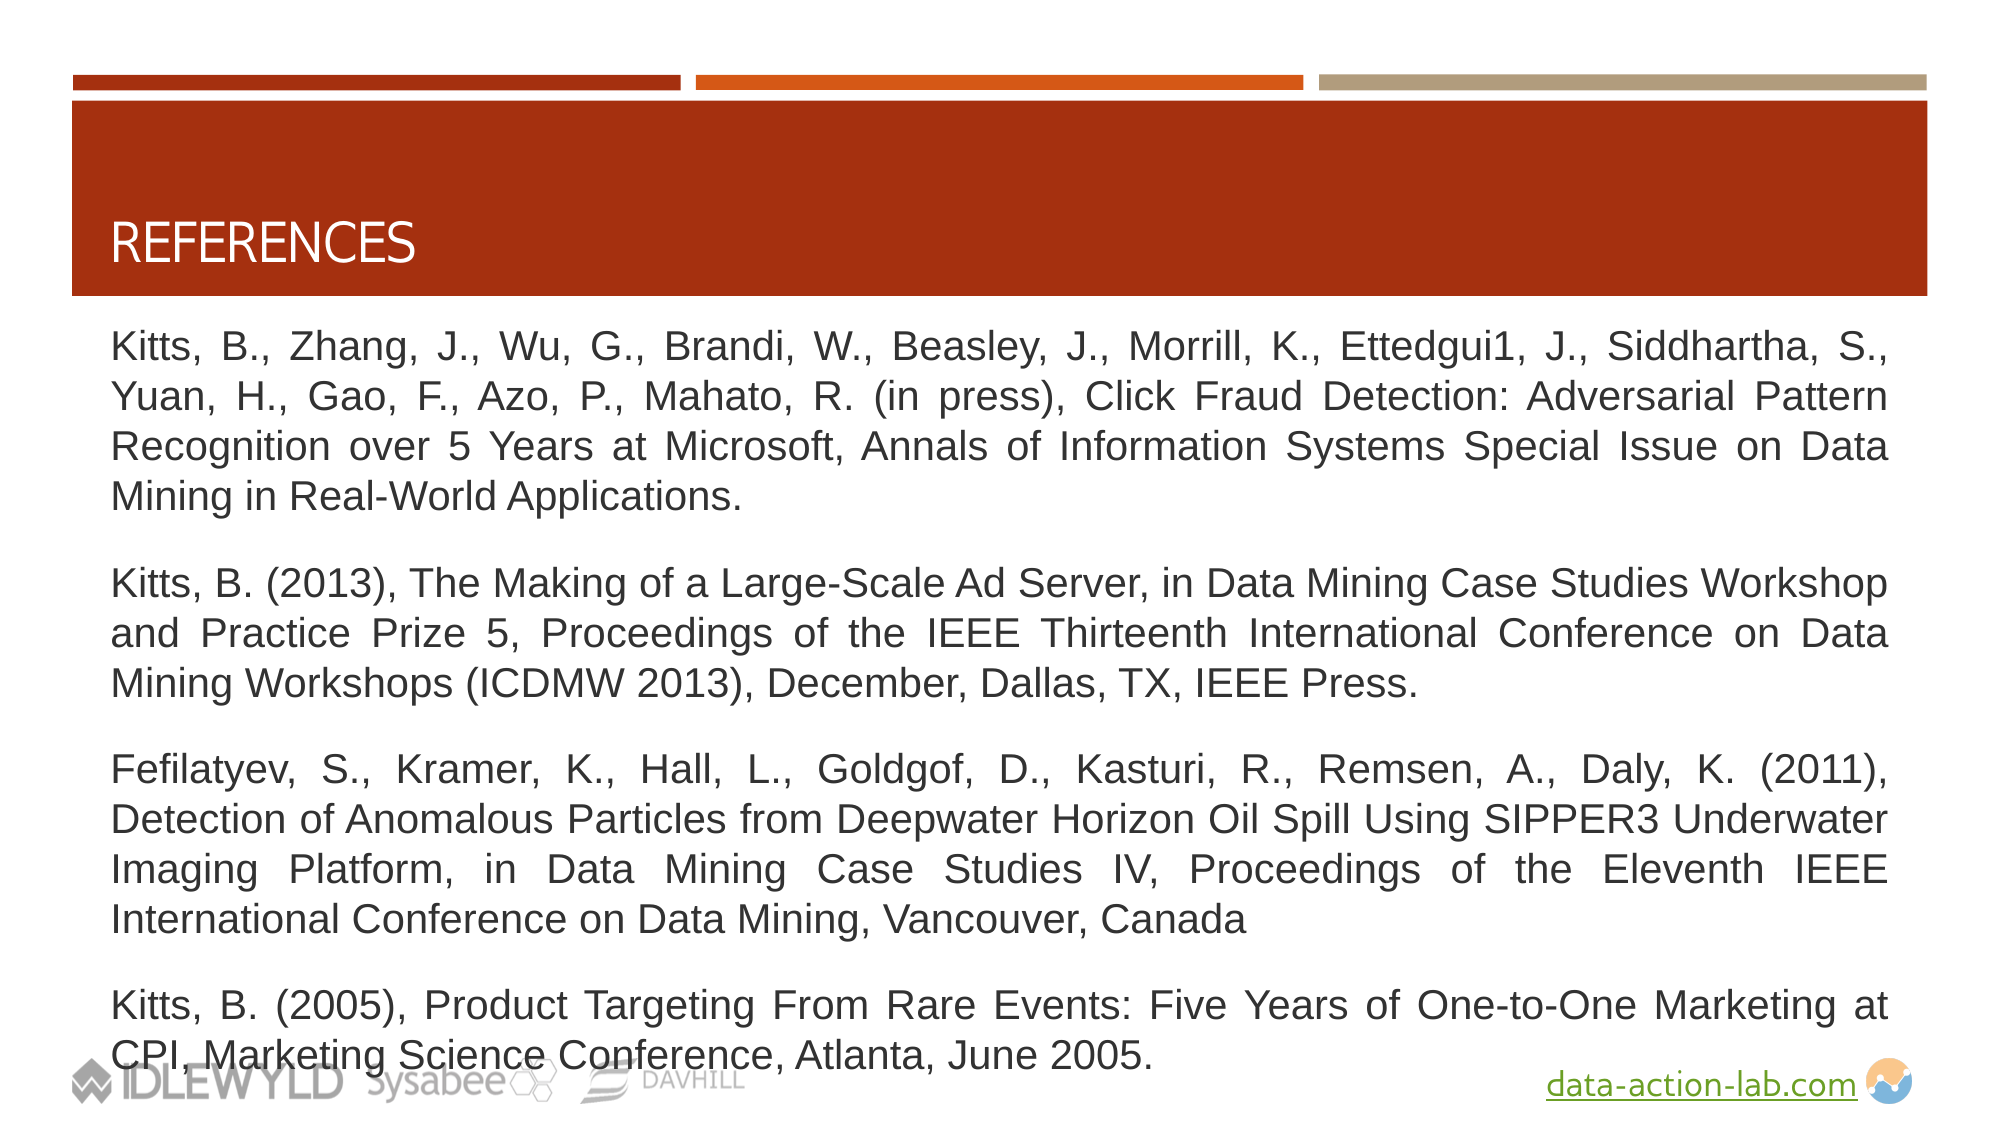

# REFERENCES
Kitts, B., Zhang, J., Wu, G., Brandi, W., Beasley, J., Morrill, K., Ettedgui1, J., Siddhartha, S., Yuan, H., Gao, F., Azo, P., Mahato, R. (in press), Click Fraud Detection: Adversarial Pattern Recognition over 5 Years at Microsoft, Annals of Information Systems Special Issue on Data Mining in Real-World Applications.

Kitts, B. (2013), The Making of a Large-Scale Ad Server, in Data Mining Case Studies Workshop and Practice Prize 5, Proceedings of the IEEE Thirteenth International Conference on Data Mining Workshops (ICDMW 2013), December, Dallas, TX, IEEE Press.

Fefilatyev, S., Kramer, K., Hall, L., Goldgof, D., Kasturi, R., Remsen, A., Daly, K. (2011), Detection of Anomalous Particles from Deepwater Horizon Oil Spill Using SIPPER3 Underwater Imaging Platform, in Data Mining Case Studies IV, Proceedings of the Eleventh IEEE International Conference on Data Mining, Vancouver, Canada

Kitts, B. (2005), Product Targeting From Rare Events: Five Years of One-to-One Marketing at CPI, Marketing Science Conference, Atlanta, June 2005.